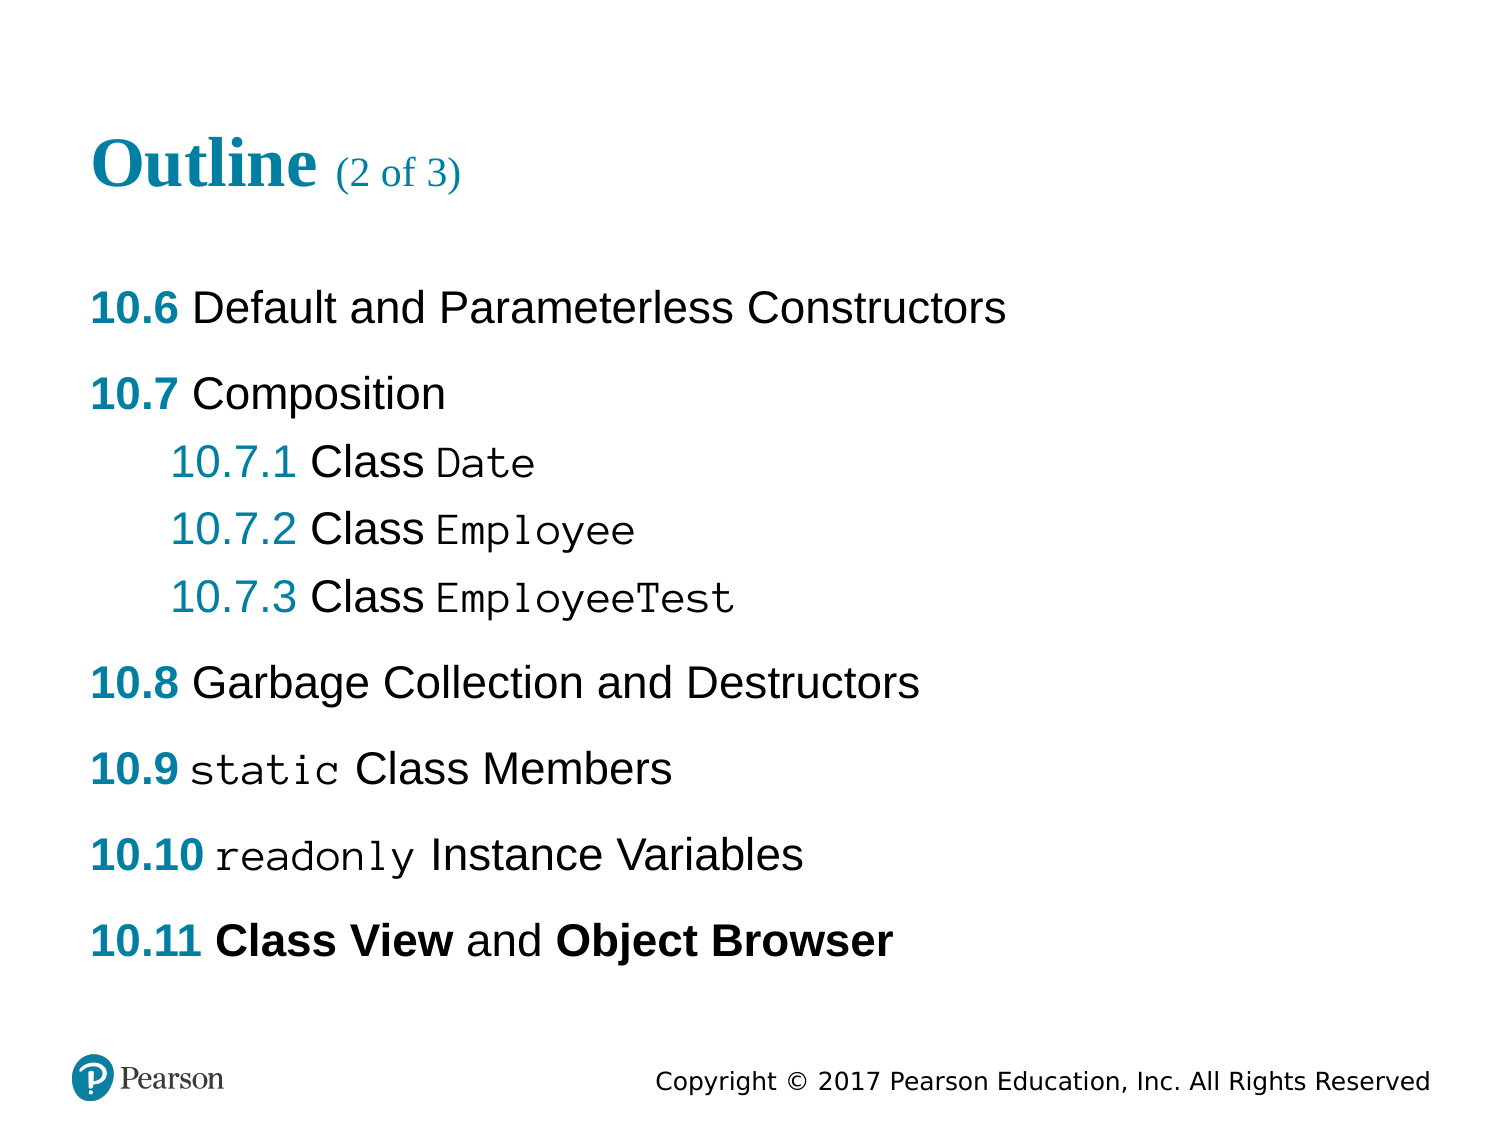

# Outline (2 of 3)
10.6 Default and Parameterless Constructors
10.7 Composition
10.7.1 Class Date
10.7.2 Class Employee
10.7.3 Class EmployeeTest
10.8 Garbage Collection and Destructors
10.9 static Class Members
10.10 readonly Instance Variables
10.11 Class View and Object Browser